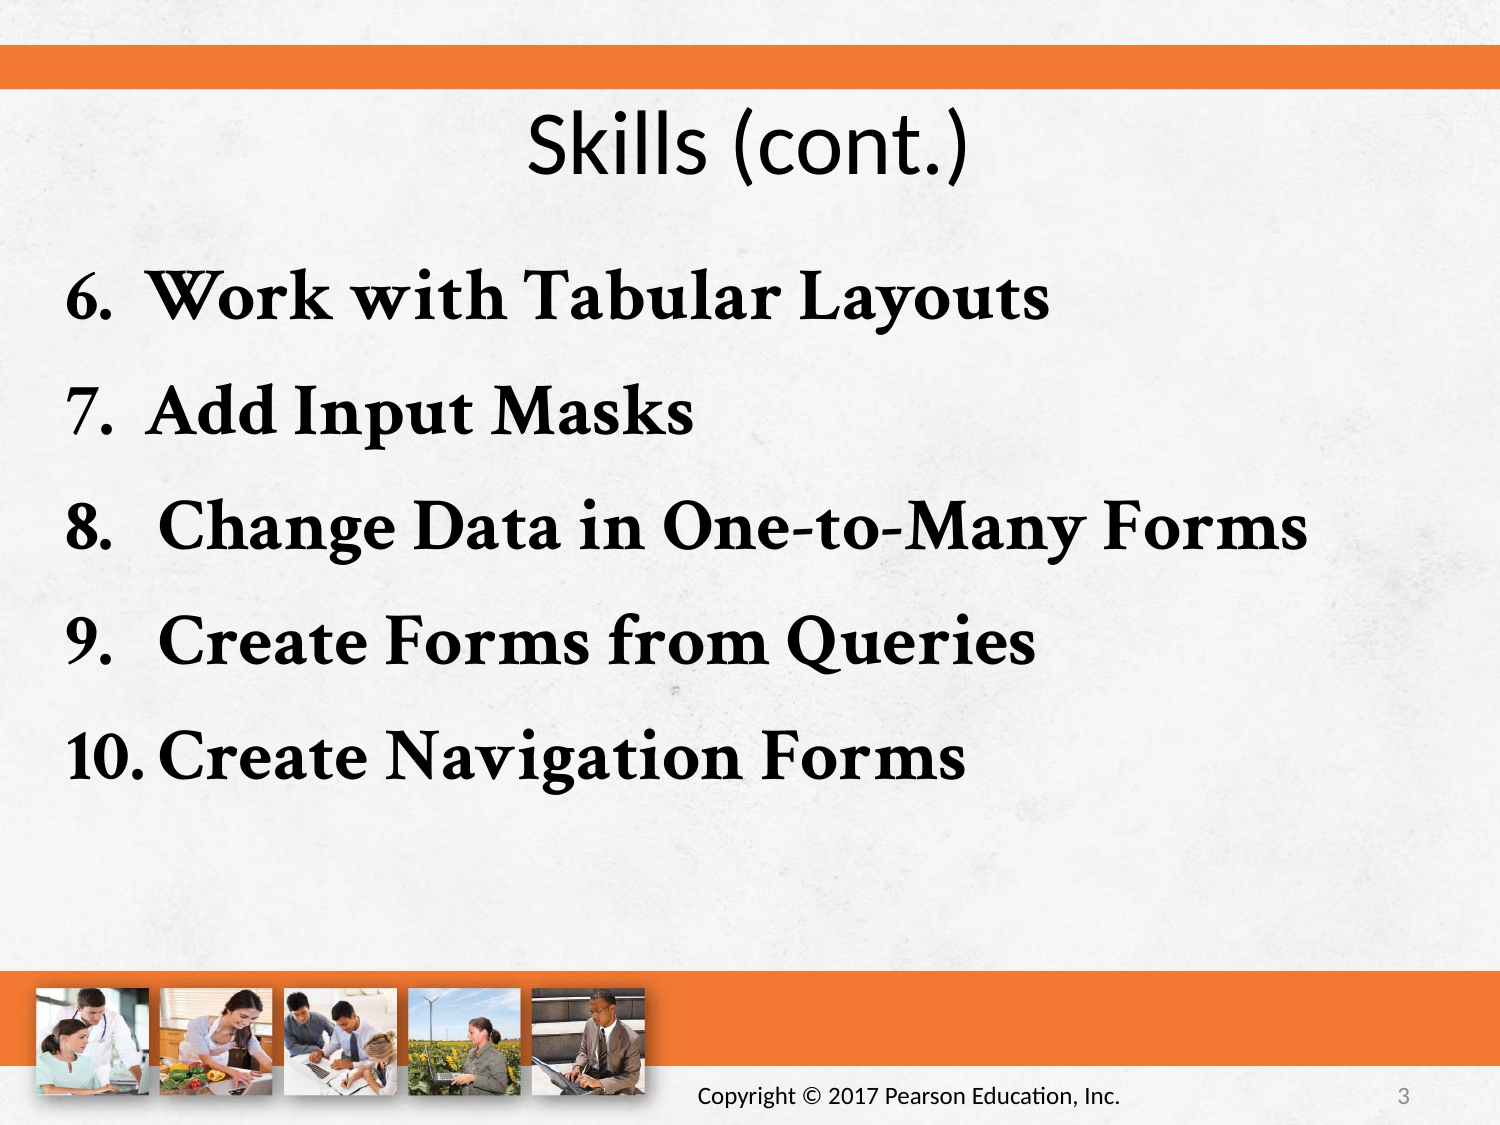

# Skills (cont.)
6.  Work with Tabular Layouts
7.  Add Input Masks
Change Data in One-to-Many Forms
Create Forms from Queries
Create Navigation Forms

Copyright © 2017 Pearson Education, Inc.

3